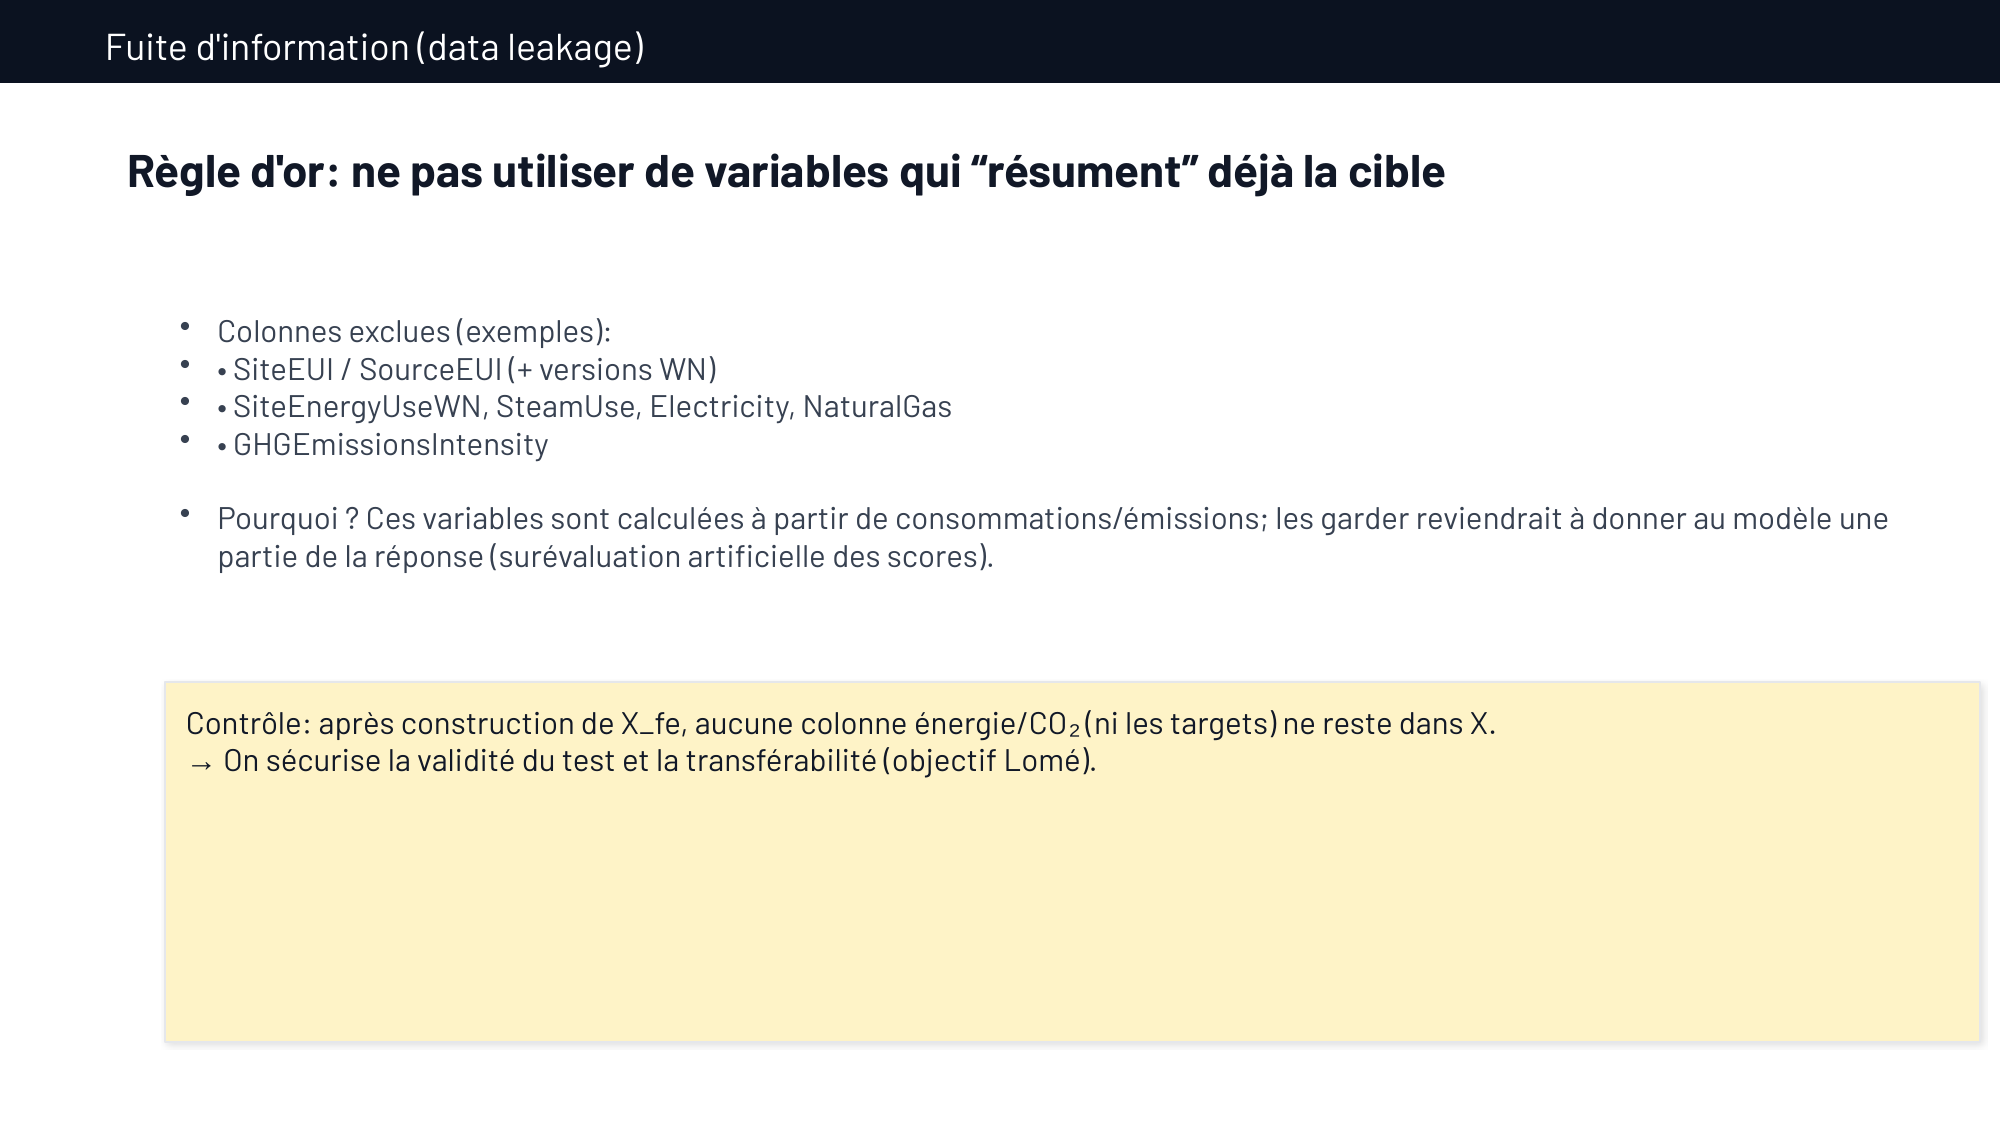

Fuite d'information (data leakage)
Règle d'or: ne pas utiliser de variables qui “résument” déjà la cible
Colonnes exclues (exemples):
• SiteEUI / SourceEUI (+ versions WN)
• SiteEnergyUseWN, SteamUse, Electricity, NaturalGas
• GHGEmissionsIntensity

Pourquoi ? Ces variables sont calculées à partir de consommations/émissions; les garder reviendrait à donner au modèle une partie de la réponse (surévaluation artificielle des scores).
Contrôle: après construction de X_fe, aucune colonne énergie/CO₂ (ni les targets) ne reste dans X.
→ On sécurise la validité du test et la transférabilité (objectif Lomé).